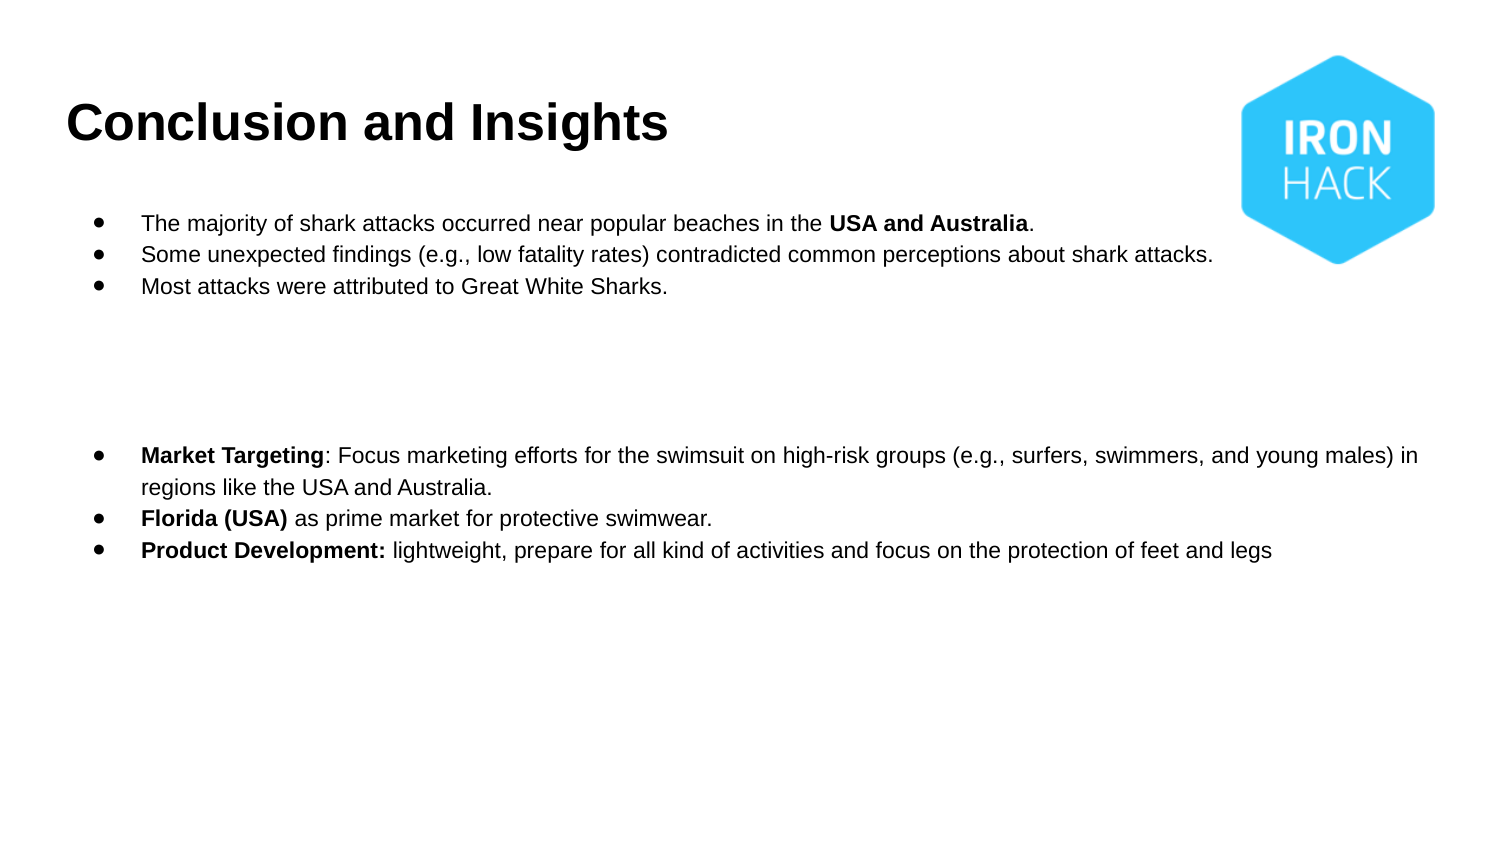

# Conclusion and Insights
The majority of shark attacks occurred near popular beaches in the USA and Australia.
Some unexpected findings (e.g., low fatality rates) contradicted common perceptions about shark attacks.
Most attacks were attributed to Great White Sharks.

Market Targeting: Focus marketing efforts for the swimsuit on high-risk groups (e.g., surfers, swimmers, and young males) in regions like the USA and Australia.
Florida (USA) as prime market for protective swimwear.
Product Development: lightweight, prepare for all kind of activities and focus on the protection of feet and legs